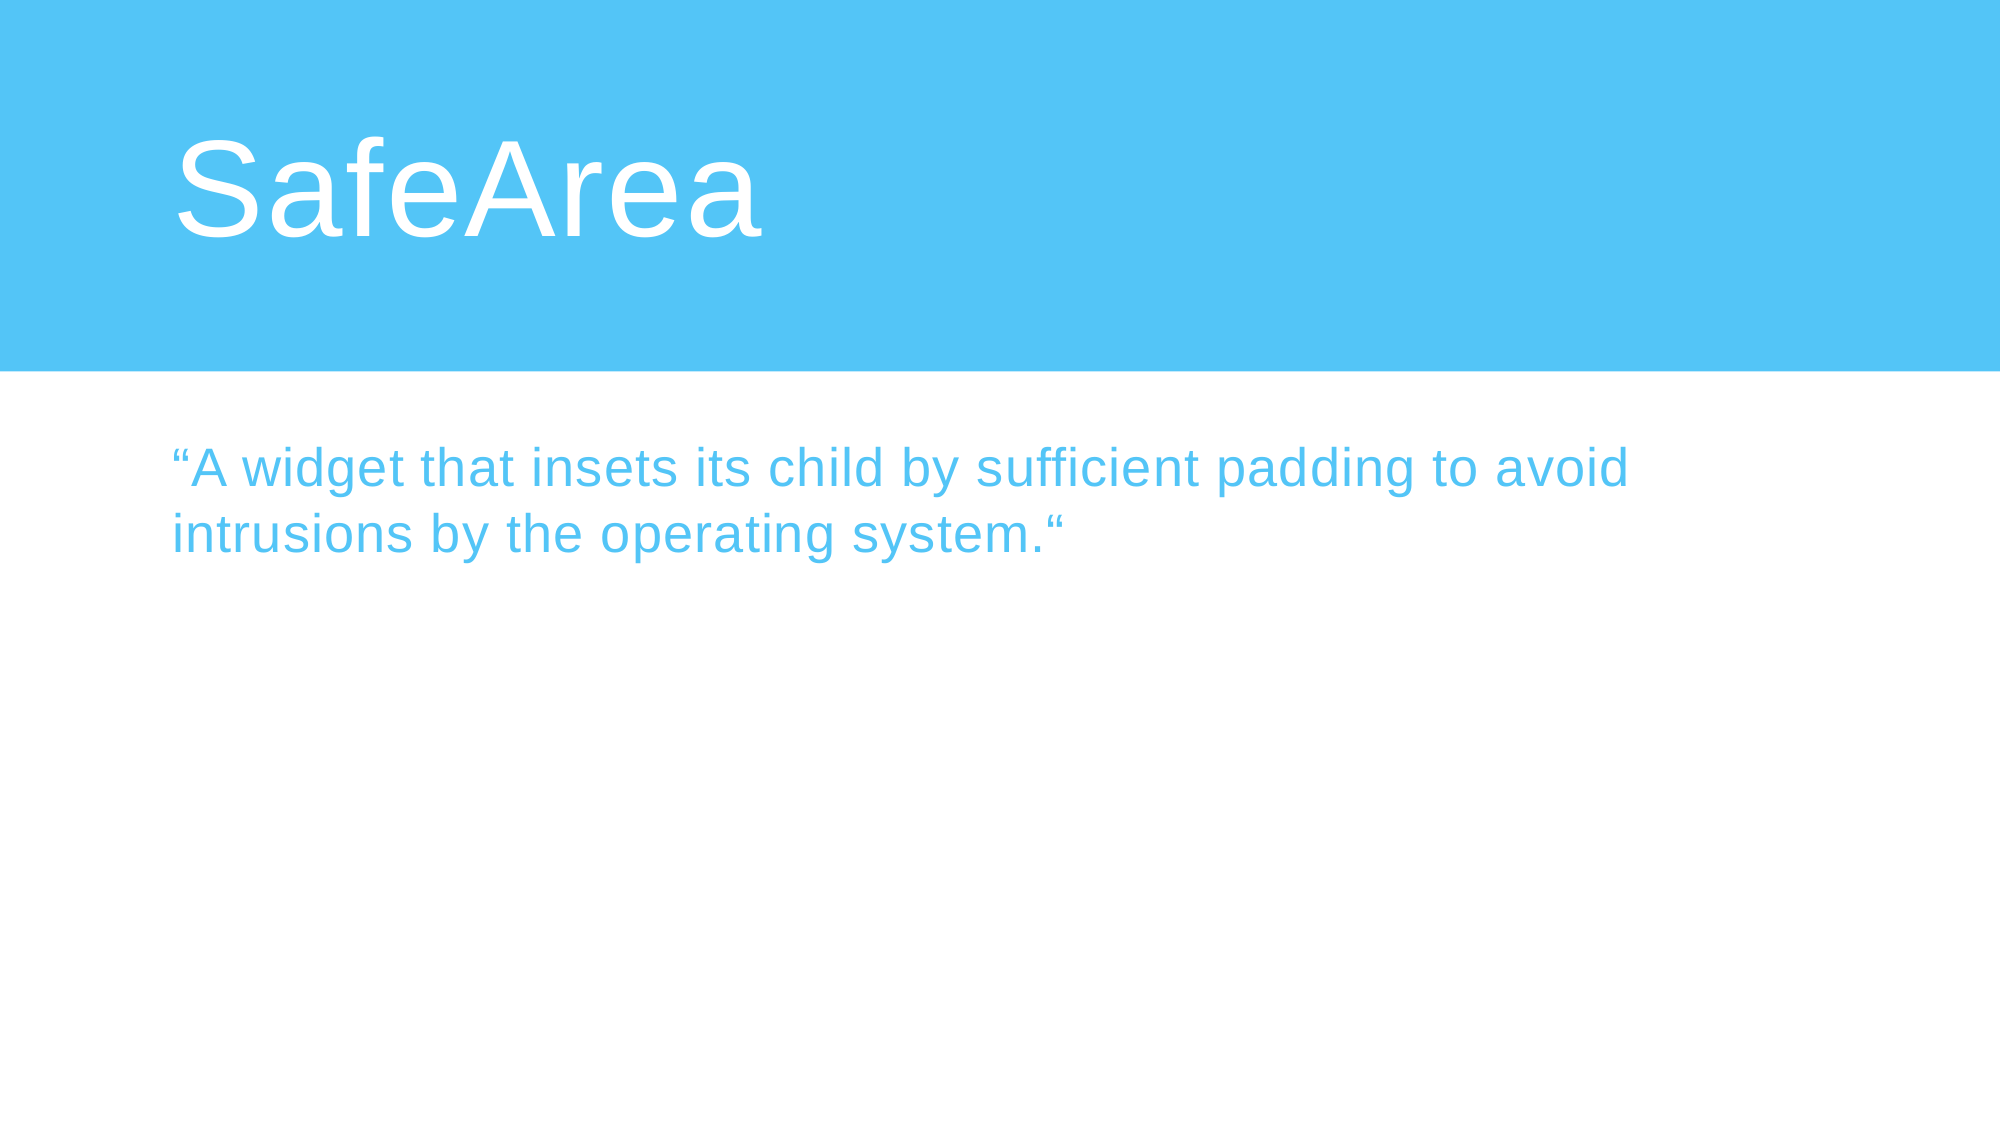

# SafeArea
“A widget that insets its child by sufficient padding to avoid intrusions by the operating system.“